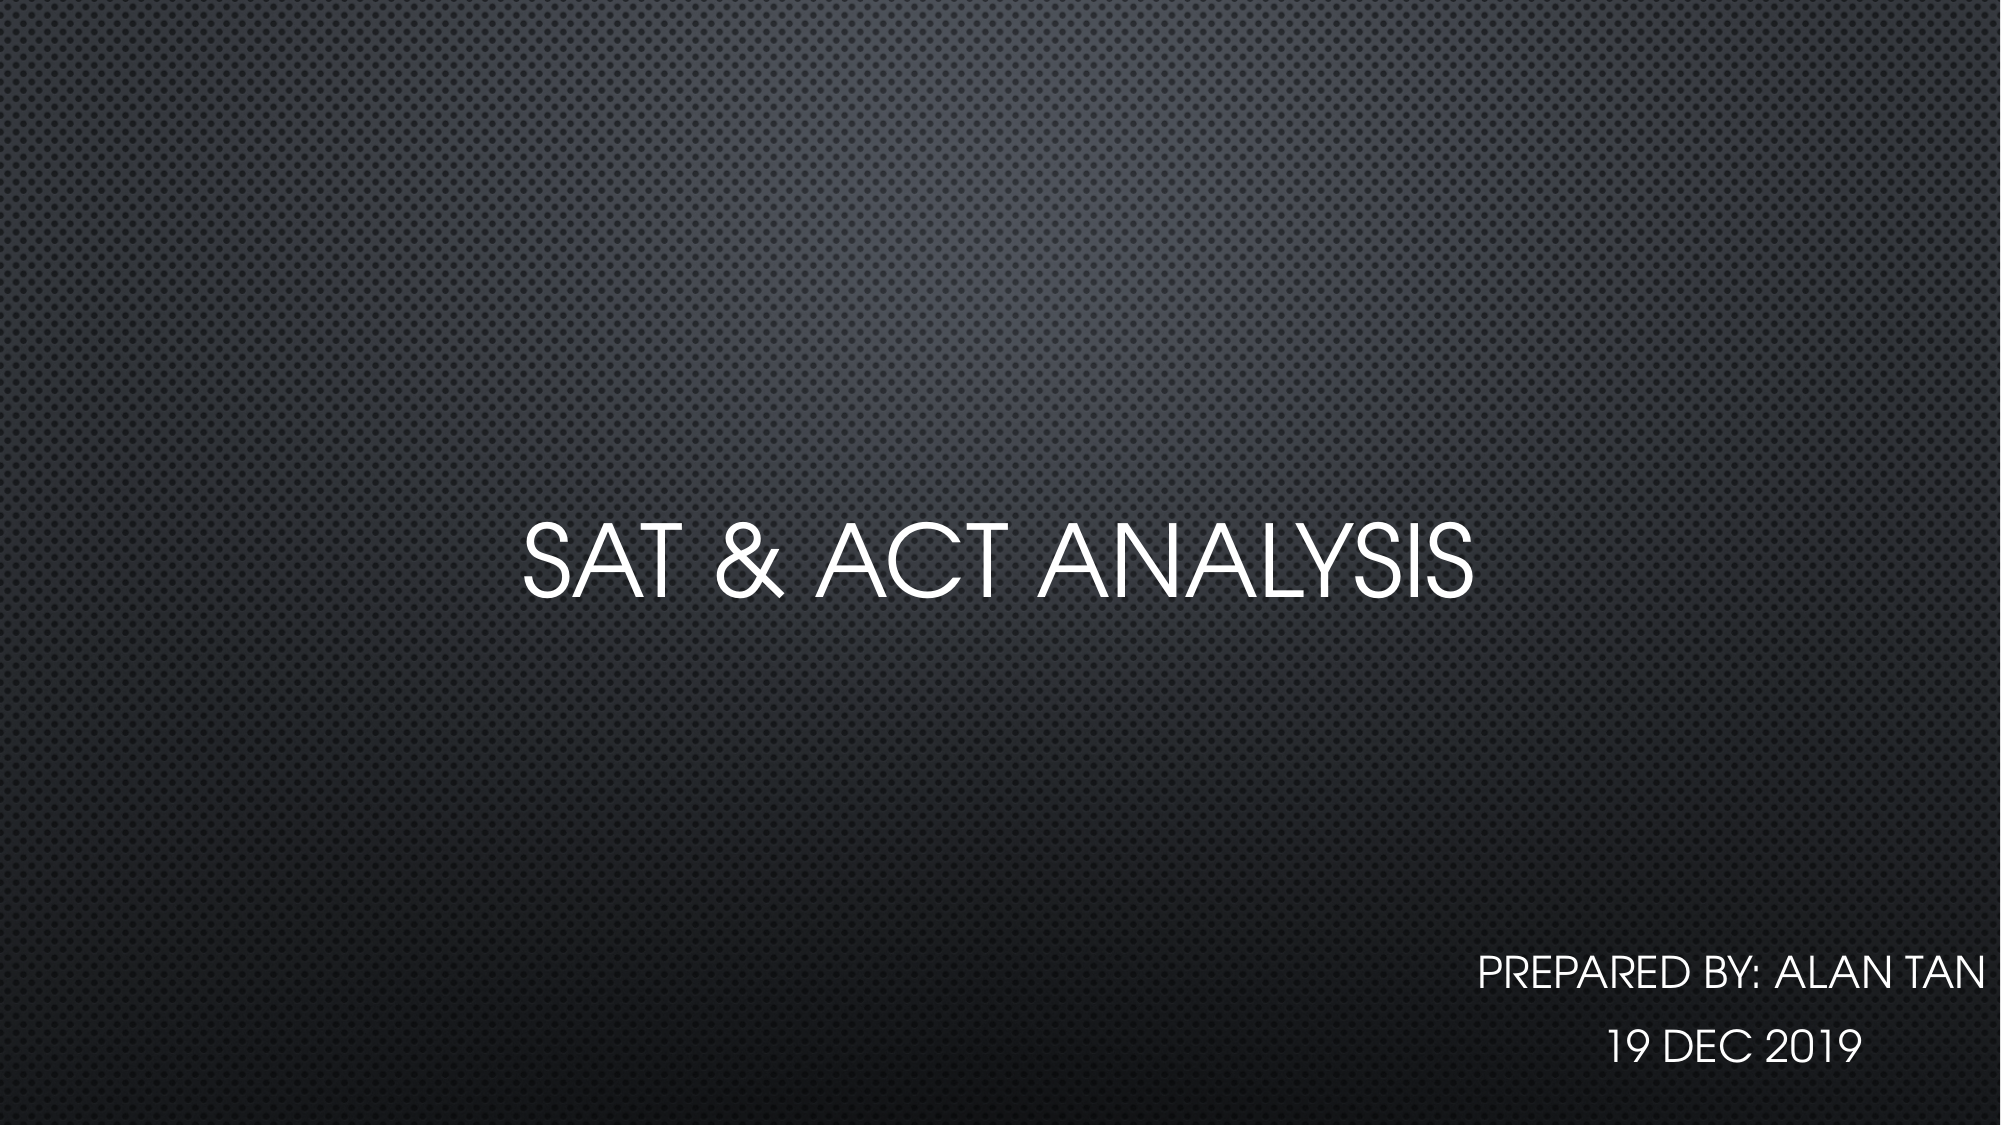

# SAT & ACT Analysis
Prepared By: Alan Tan
19 Dec 2019